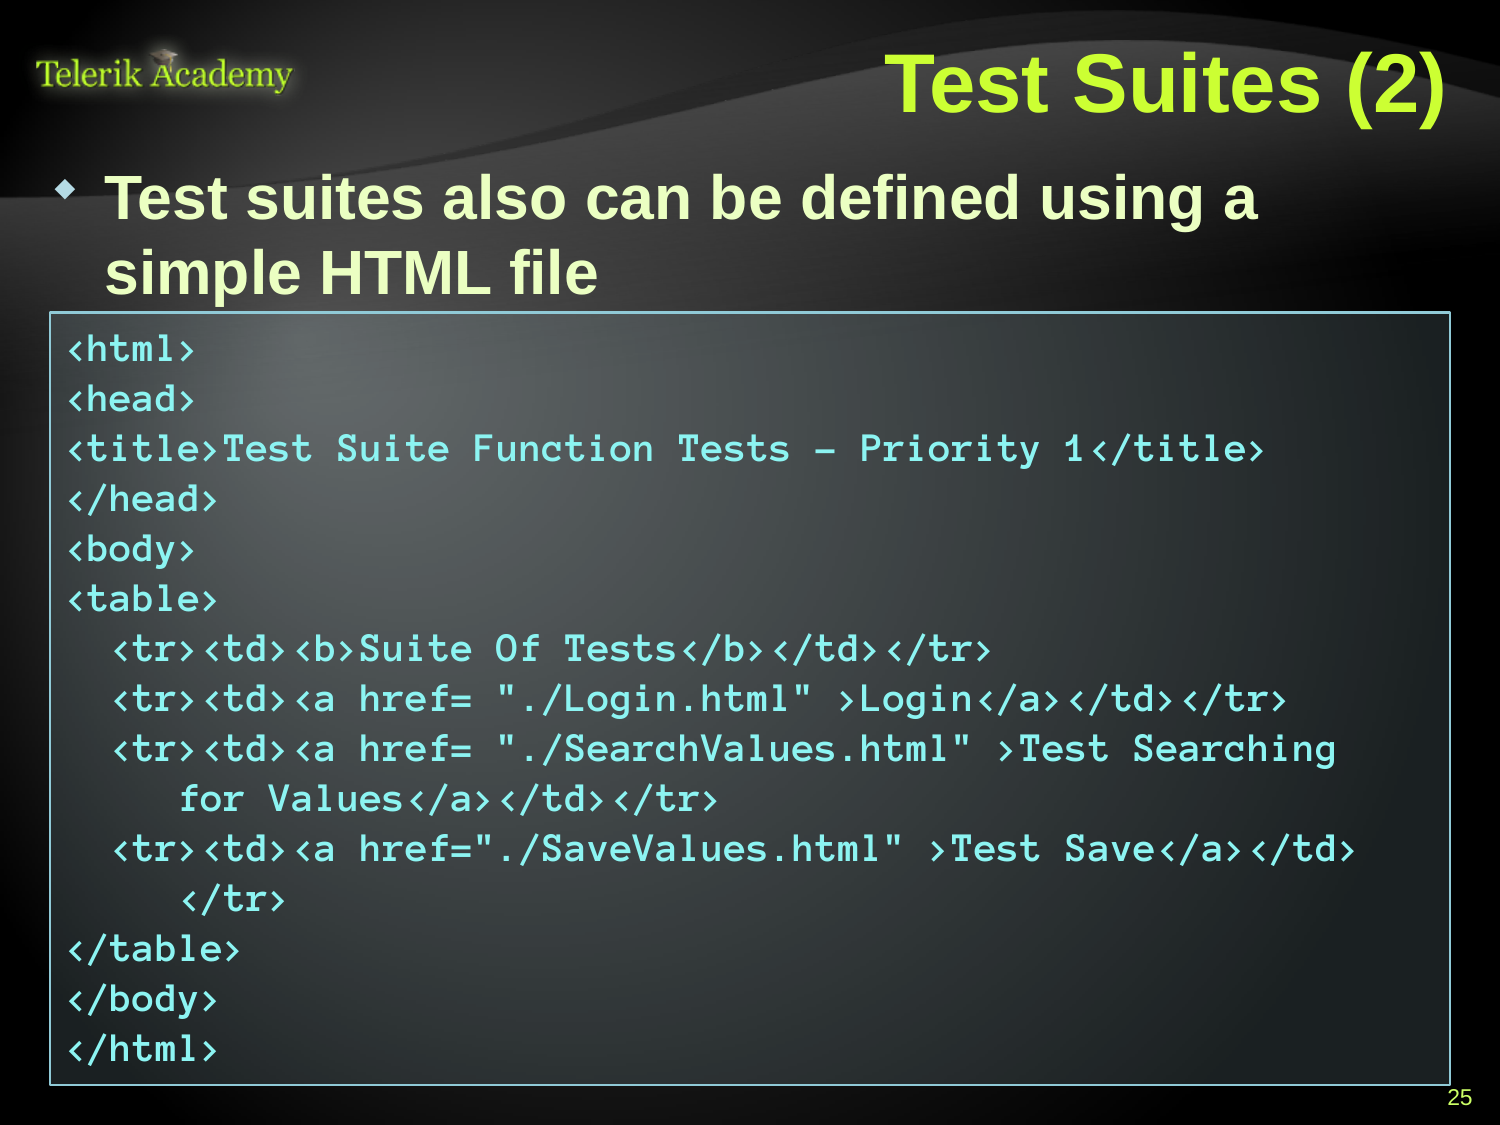

# Test Suites (2)
Test suites also can be defined using a simple HTML file
<html>
<head>
<title>Test Suite Function Tests - Priority 1</title>
</head>
<body>
<table>
  <tr><td><b>Suite Of Tests</b></td></tr>
  <tr><td><a href= "./Login.html" >Login</a></td></tr>
  <tr><td><a href= "./SearchValues.html" >Test Searching
     for Values</a></td></tr>
  <tr><td><a href="./SaveValues.html" >Test Save</a></td>
     </tr>
</table>
</body>
</html>
25